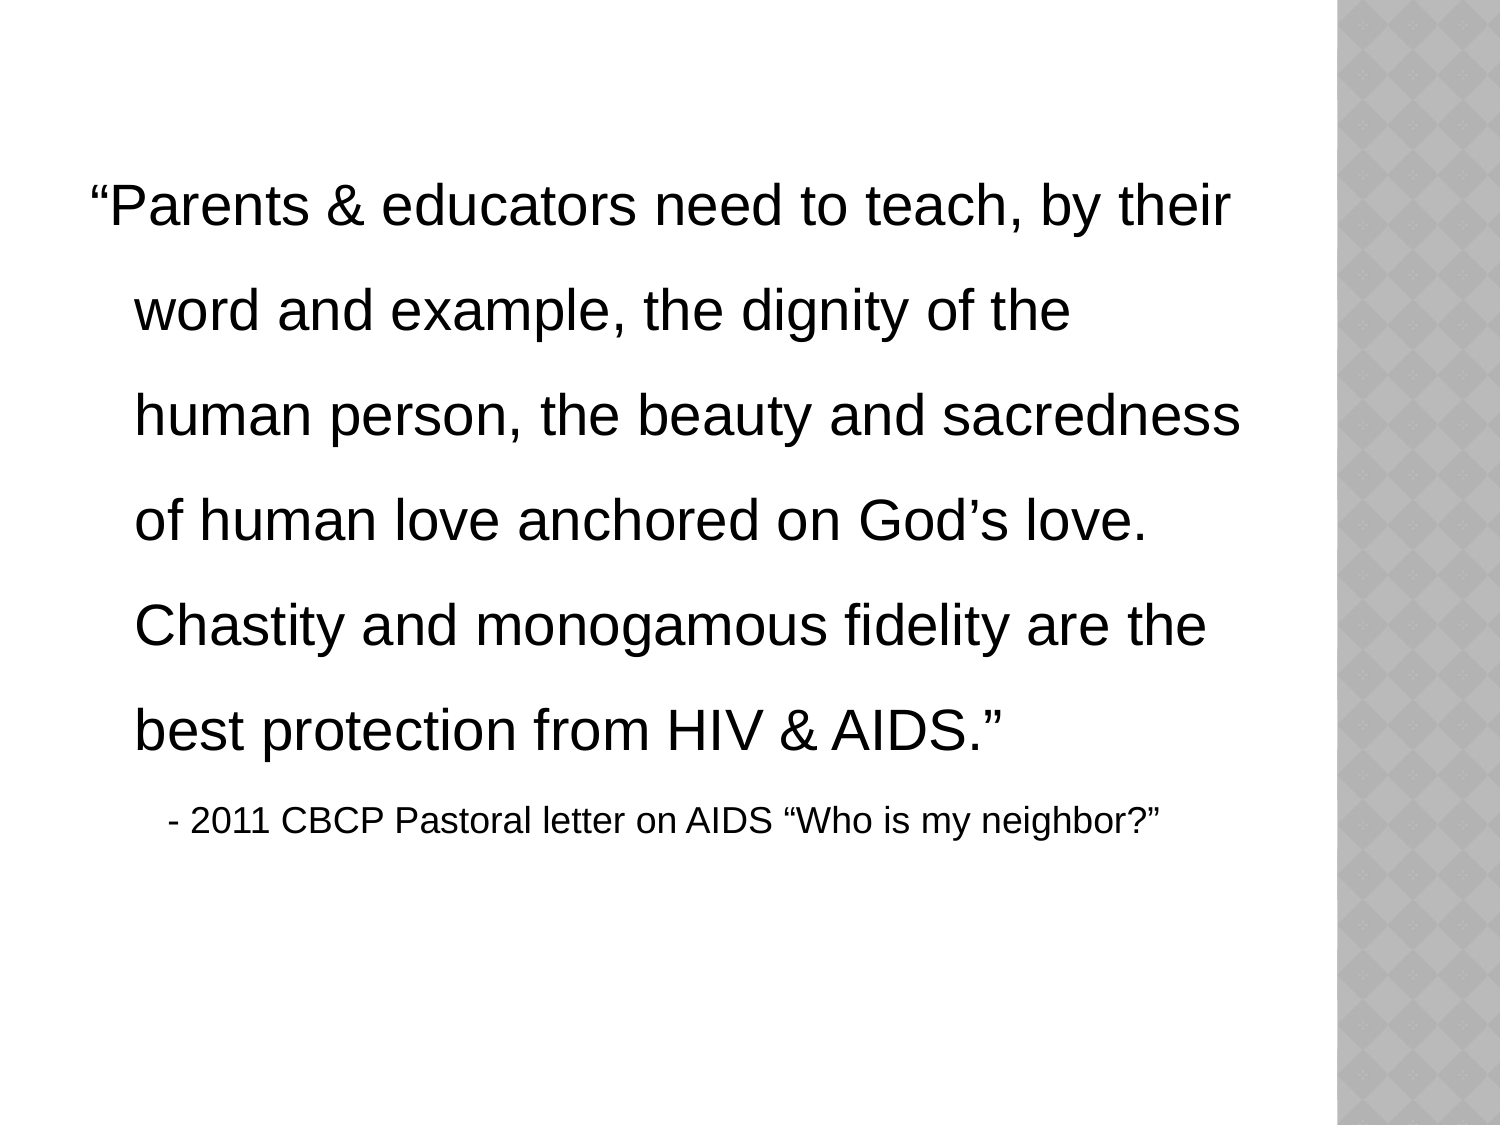

“Parents & educators need to teach, by their word and example, the dignity of the human person, the beauty and sacredness of human love anchored on God’s love. Chastity and monogamous fidelity are the best protection from HIV & AIDS.”
	  - 2011 CBCP Pastoral letter on AIDS “Who is my neighbor?”